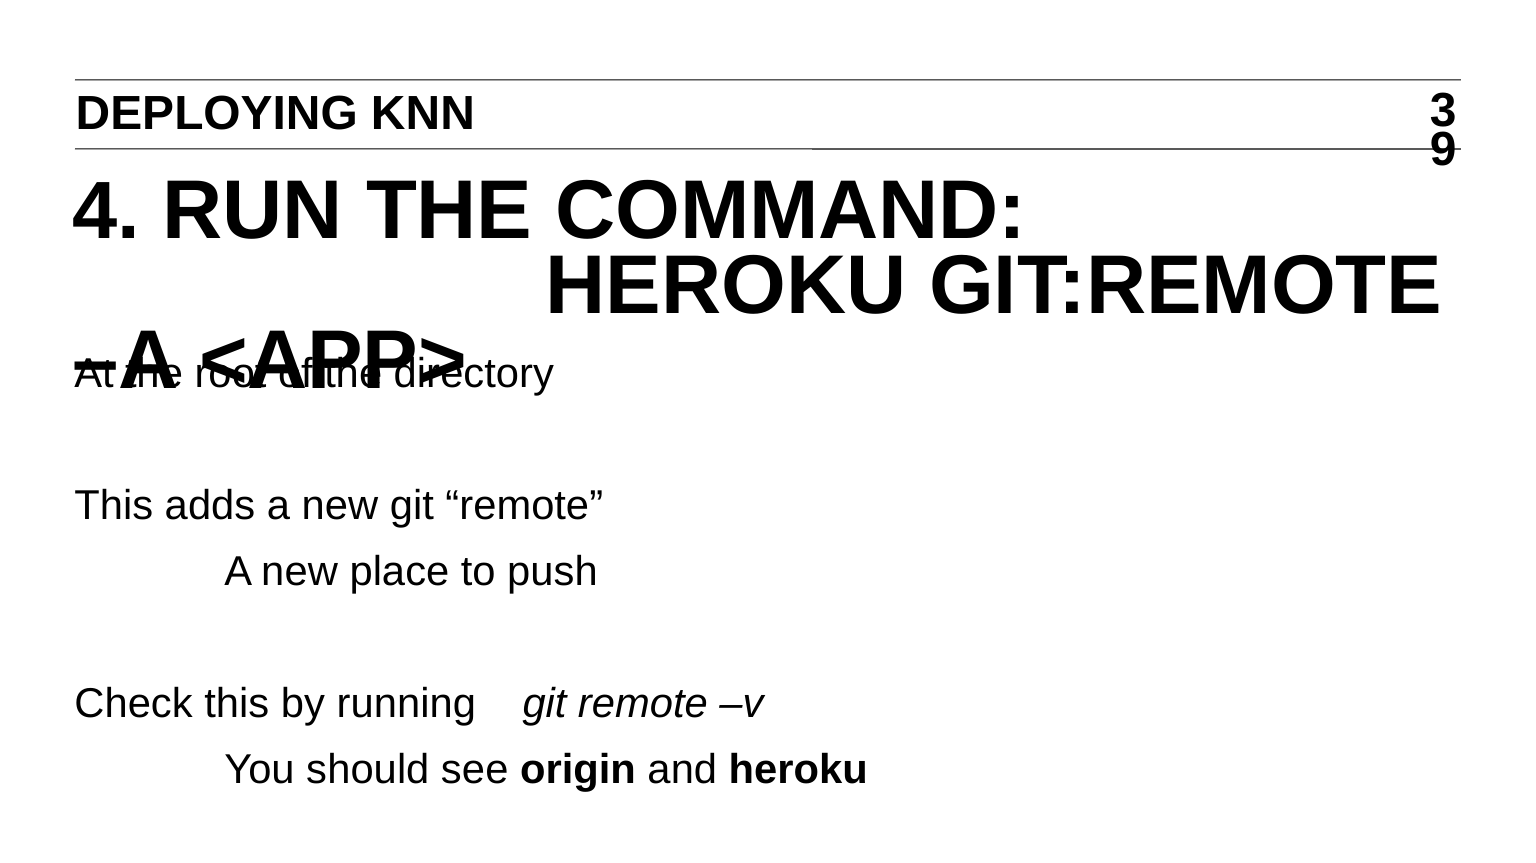

Deploying knn
39
# 4. Run the command: heroku git:remote –a <APP>
At the root of the directory

This adds a new git “remote”
	A new place to push

Check this by running    git remote –v
	You should see origin and heroku